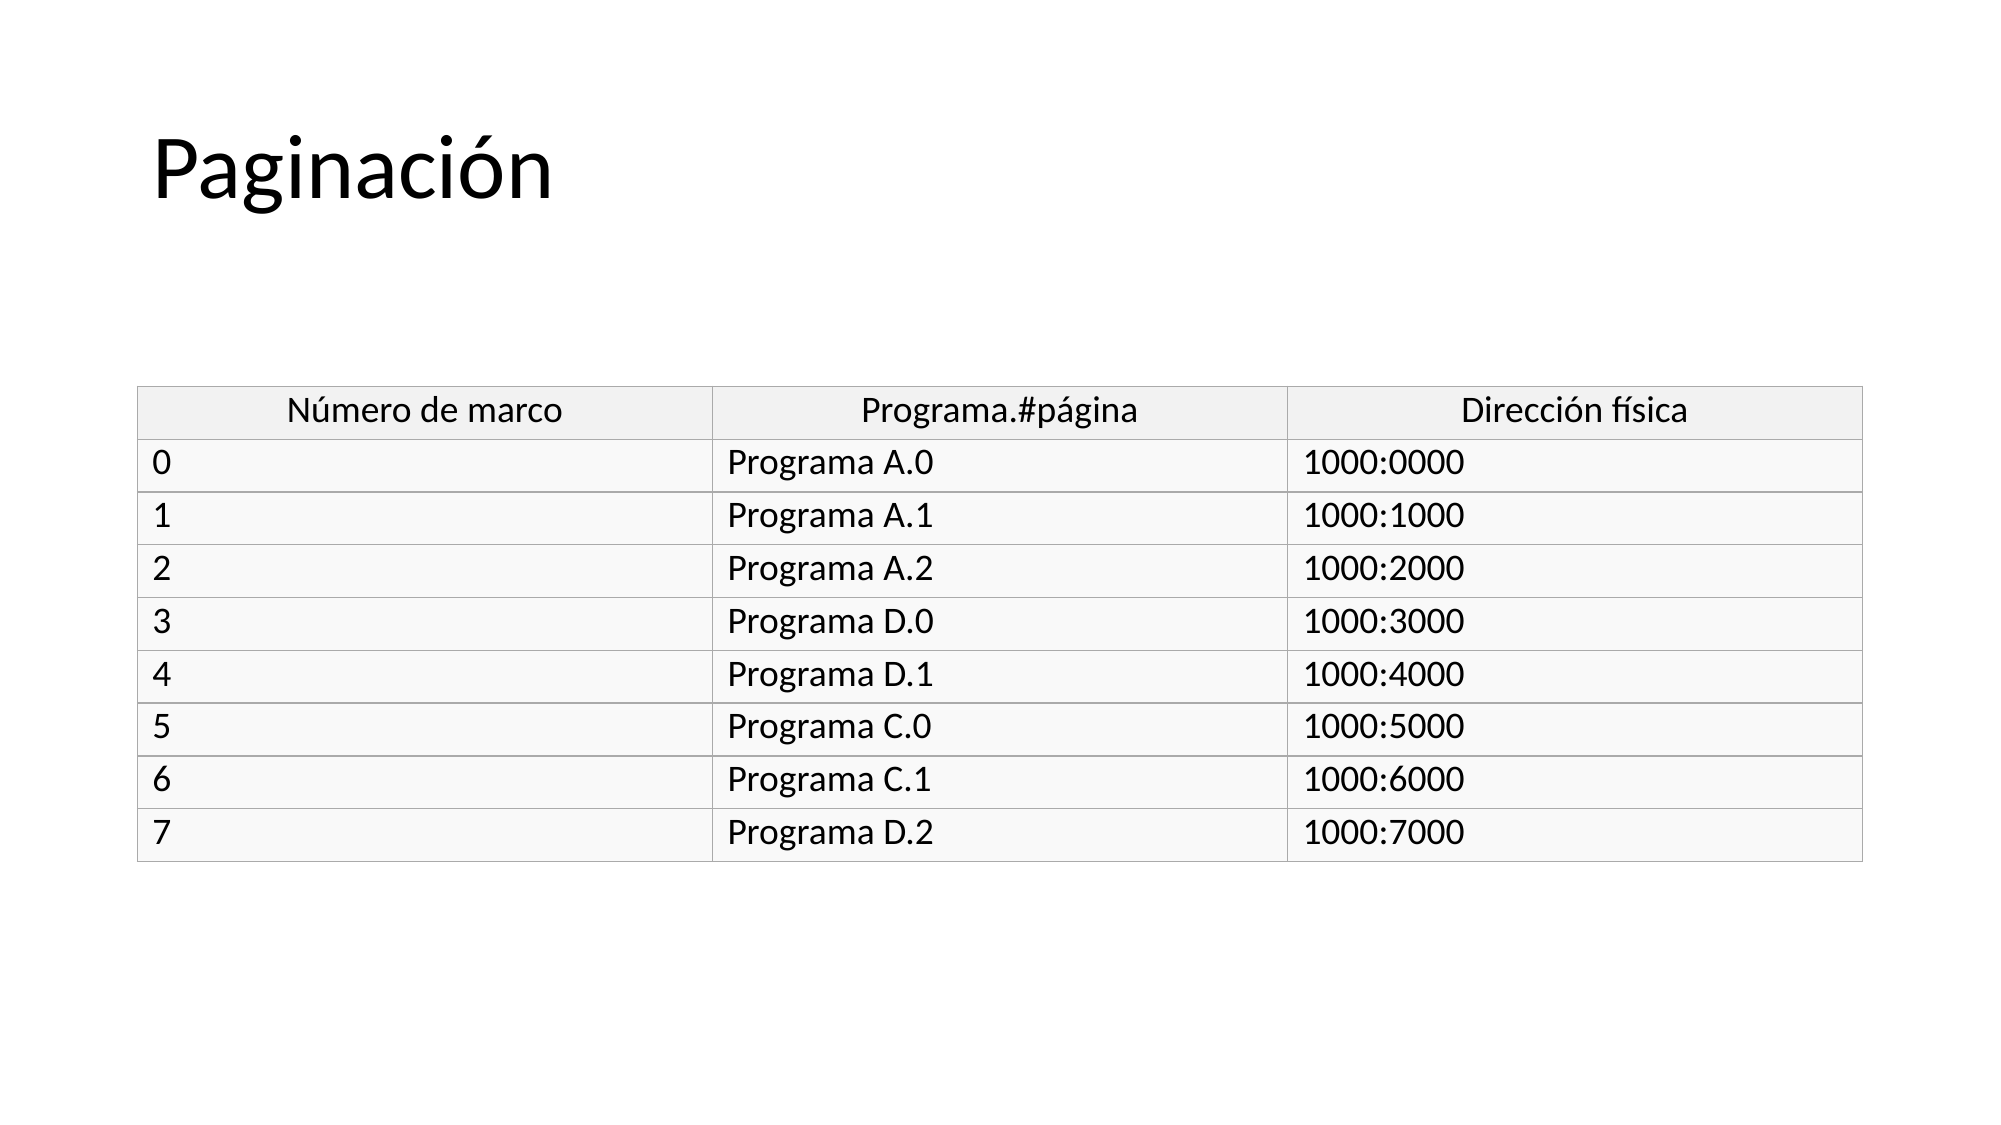

# Paginación
| Número de marco | Programa.#página | Dirección física |
| --- | --- | --- |
| 0 | Programa A.0 | 1000:0000 |
| 1 | Programa A.1 | 1000:1000 |
| 2 | Programa A.2 | 1000:2000 |
| 3 | Programa D.0 | 1000:3000 |
| 4 | Programa D.1 | 1000:4000 |
| 5 | Programa C.0 | 1000:5000 |
| 6 | Programa C.1 | 1000:6000 |
| 7 | Programa D.2 | 1000:7000 |